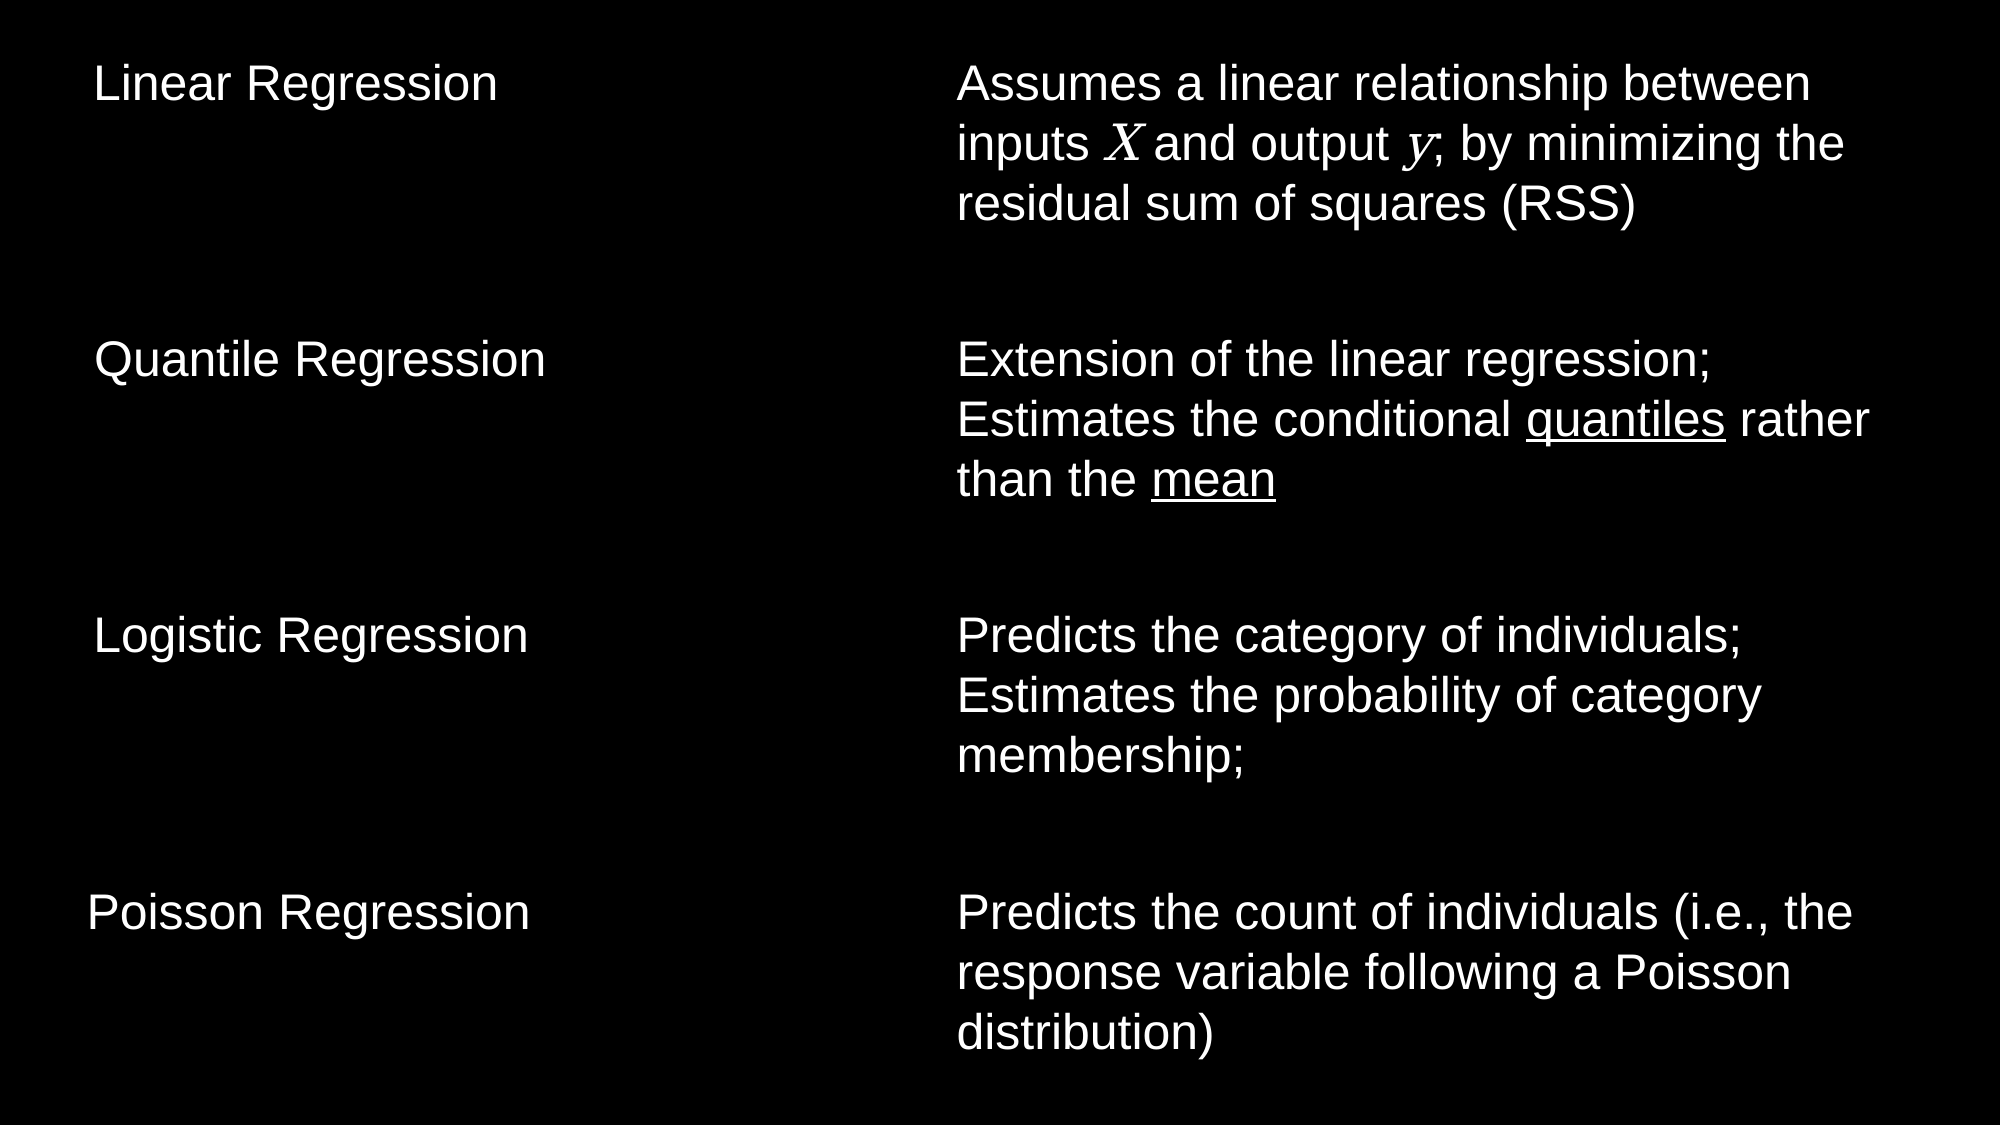

Linear Regression
Assumes a linear relationship between inputs X and output y; by minimizing the residual sum of squares (RSS)
Quantile Regression
Extension of the linear regression;
Estimates the conditional quantiles rather than the mean
Logistic Regression
Predicts the category of individuals;
Estimates the probability of category membership;
Poisson Regression
Predicts the count of individuals (i.e., the response variable following a Poisson distribution)